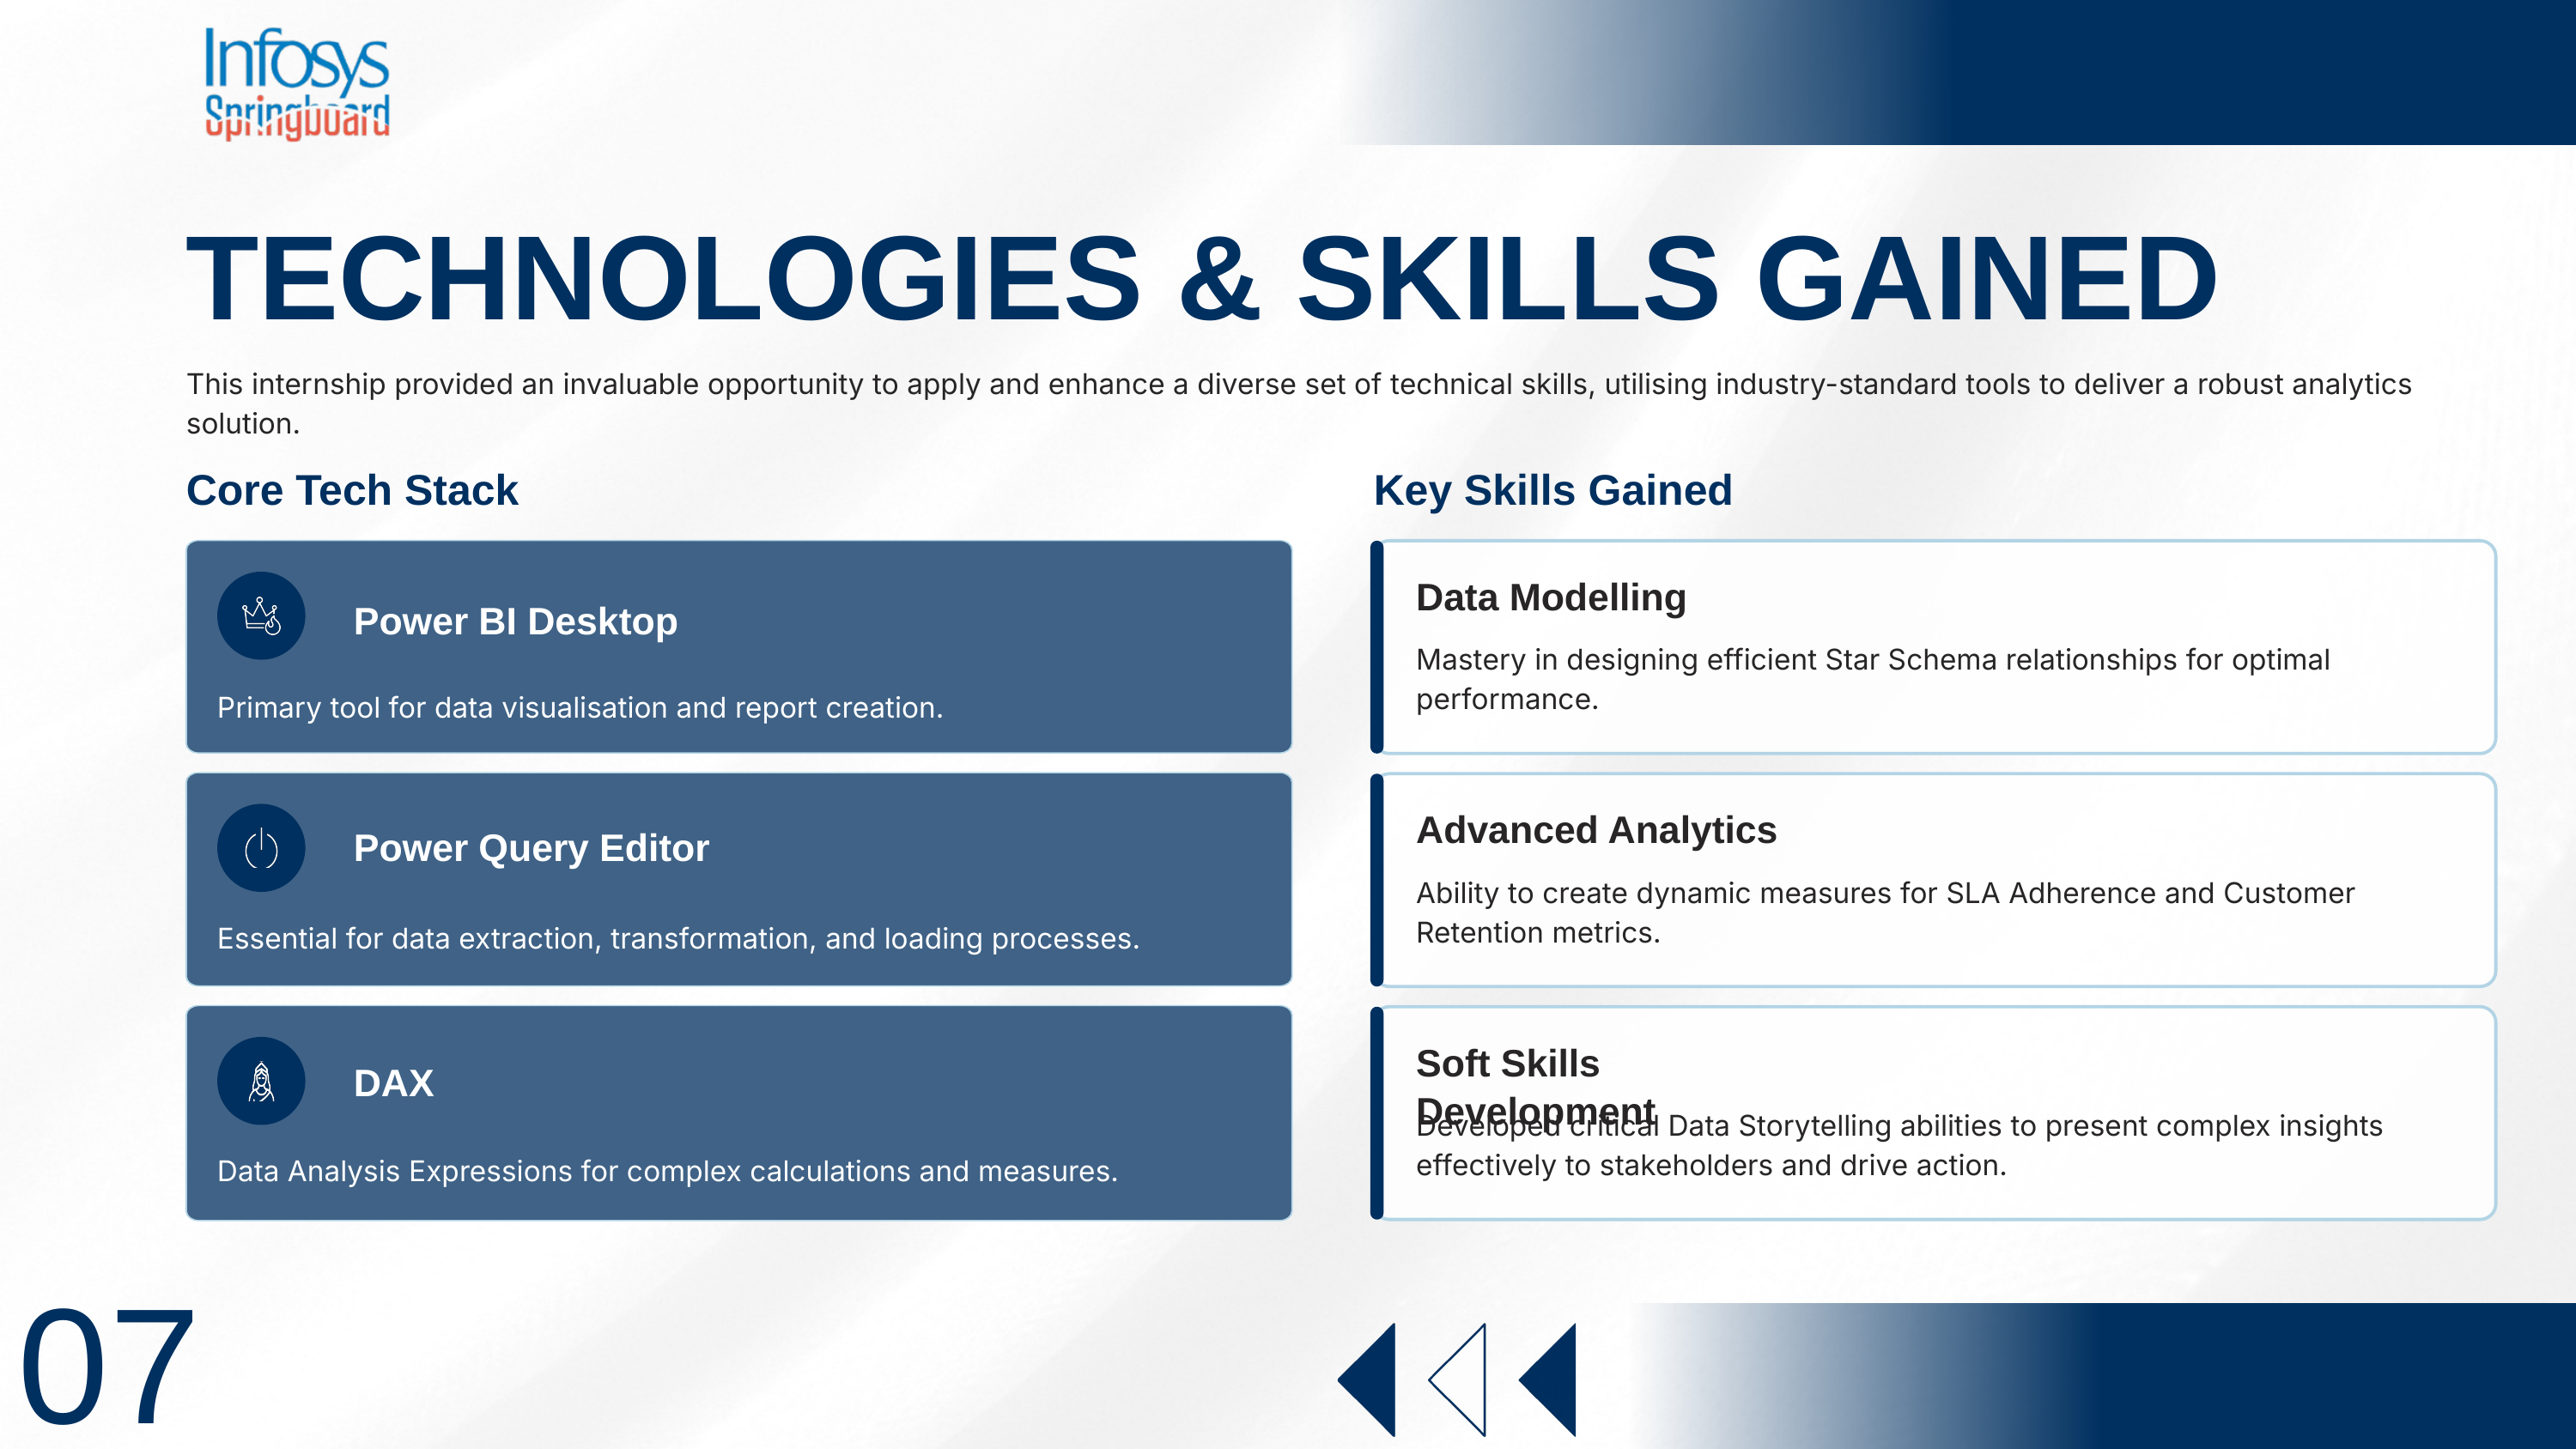

TECHNOLOGIES & SKILLS GAINED
This internship provided an invaluable opportunity to apply and enhance a diverse set of technical skills, utilising industry-standard tools to deliver a robust analytics solution.
Core Tech Stack
Key Skills Gained

Data Modelling

Power BI Desktop

Mastery in designing efficient Star Schema relationships for optimal performance.
Primary tool for data visualisation and report creation.

Advanced Analytics

Power Query Editor

Ability to create dynamic measures for SLA Adherence and Customer Retention metrics.
Essential for data extraction, transformation, and loading processes.

Soft Skills Development

DAX

Developed critical Data Storytelling abilities to present complex insights effectively to stakeholders and drive action.
Data Analysis Expressions for complex calculations and measures.
07